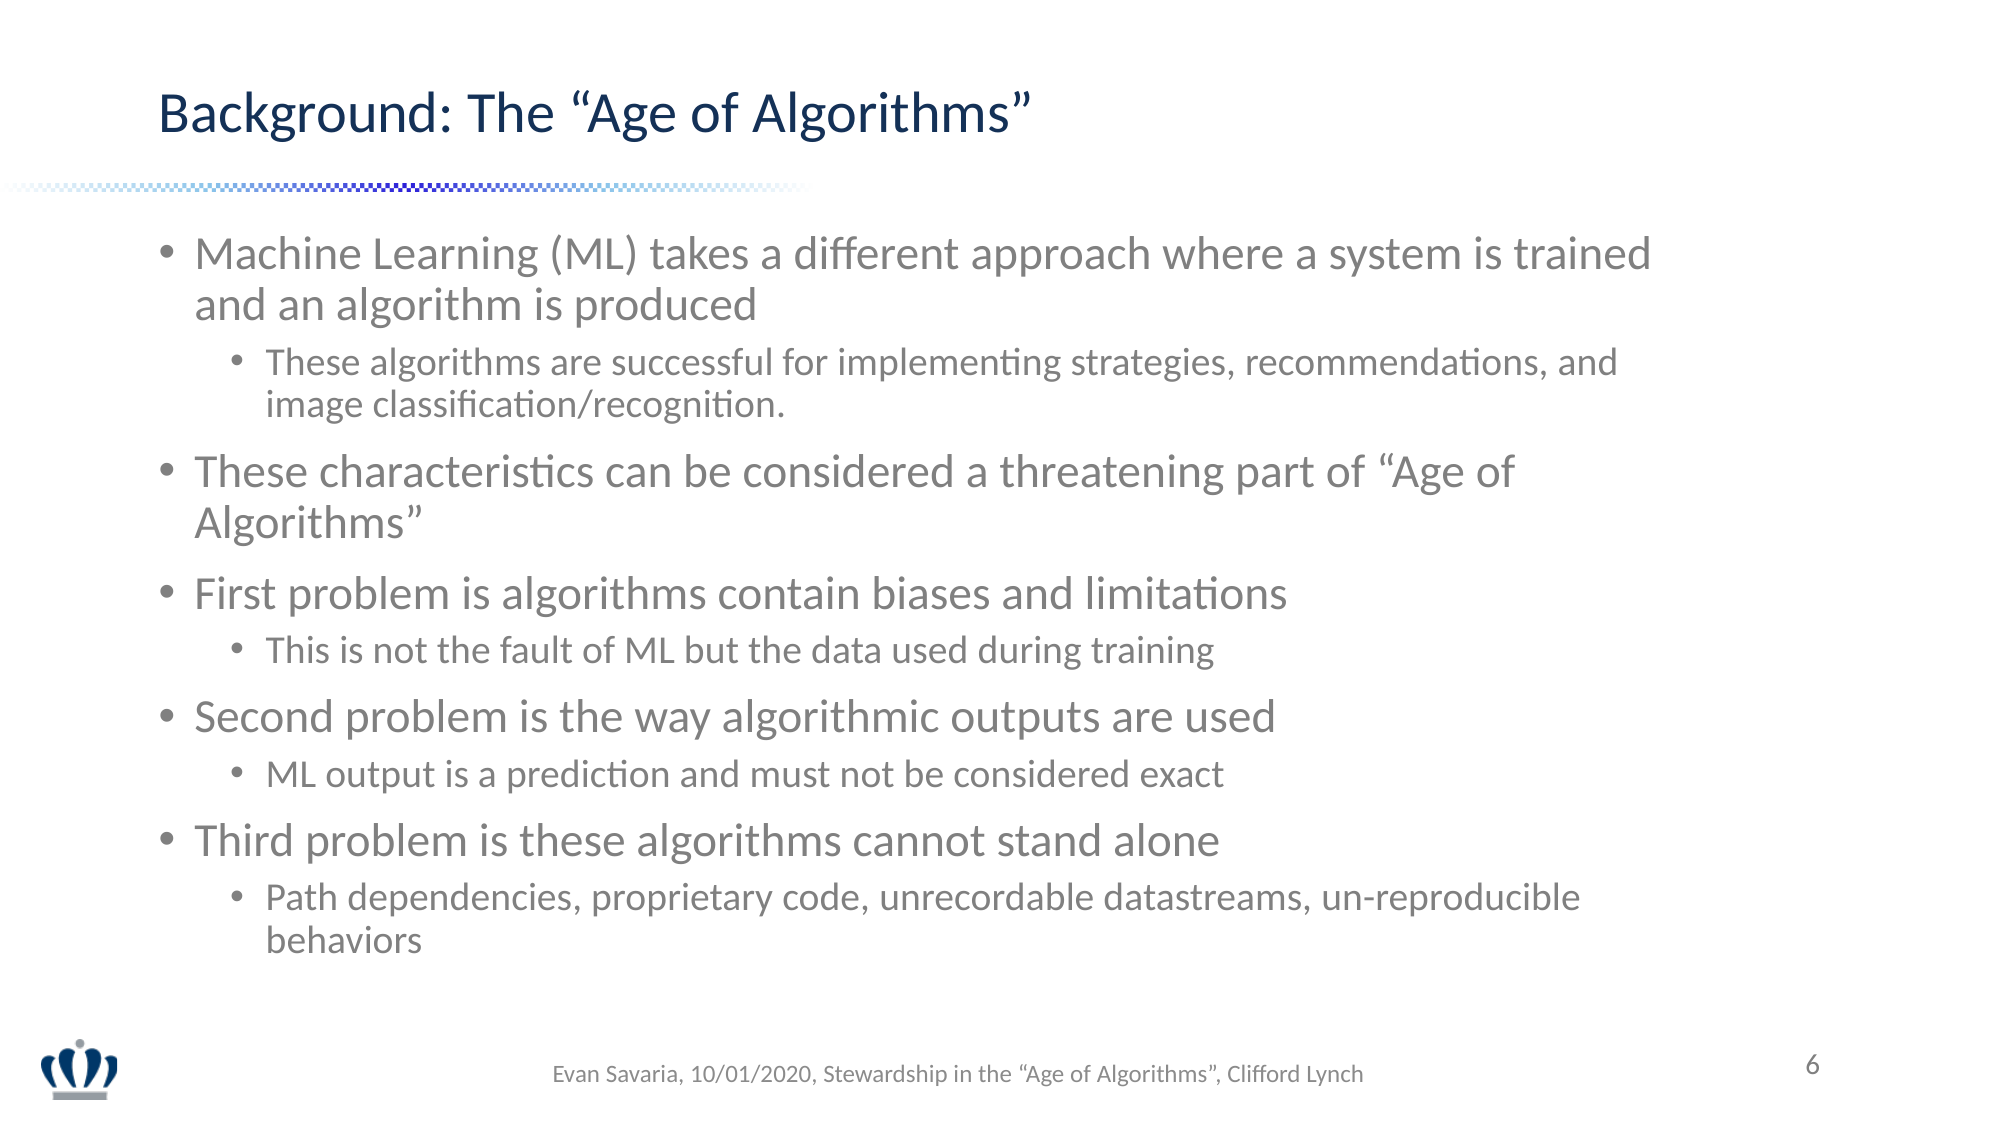

Background: The “Age of Algorithms”

Machine Learning (ML) takes a different approach where a system is trained and an algorithm is produced
These algorithms are successful for implementing strategies, recommendations, and image classification/recognition.
These characteristics can be considered a threatening part of “Age of Algorithms”
First problem is algorithms contain biases and limitations
This is not the fault of ML but the data used during training
Second problem is the way algorithmic outputs are used
ML output is a prediction and must not be considered exact
Third problem is these algorithms cannot stand alone
Path dependencies, proprietary code, unrecordable datastreams, un-reproducible behaviors

6
Evan Savaria, 10/01/2020, Stewardship in the “Age of Algorithms”, Clifford Lynch